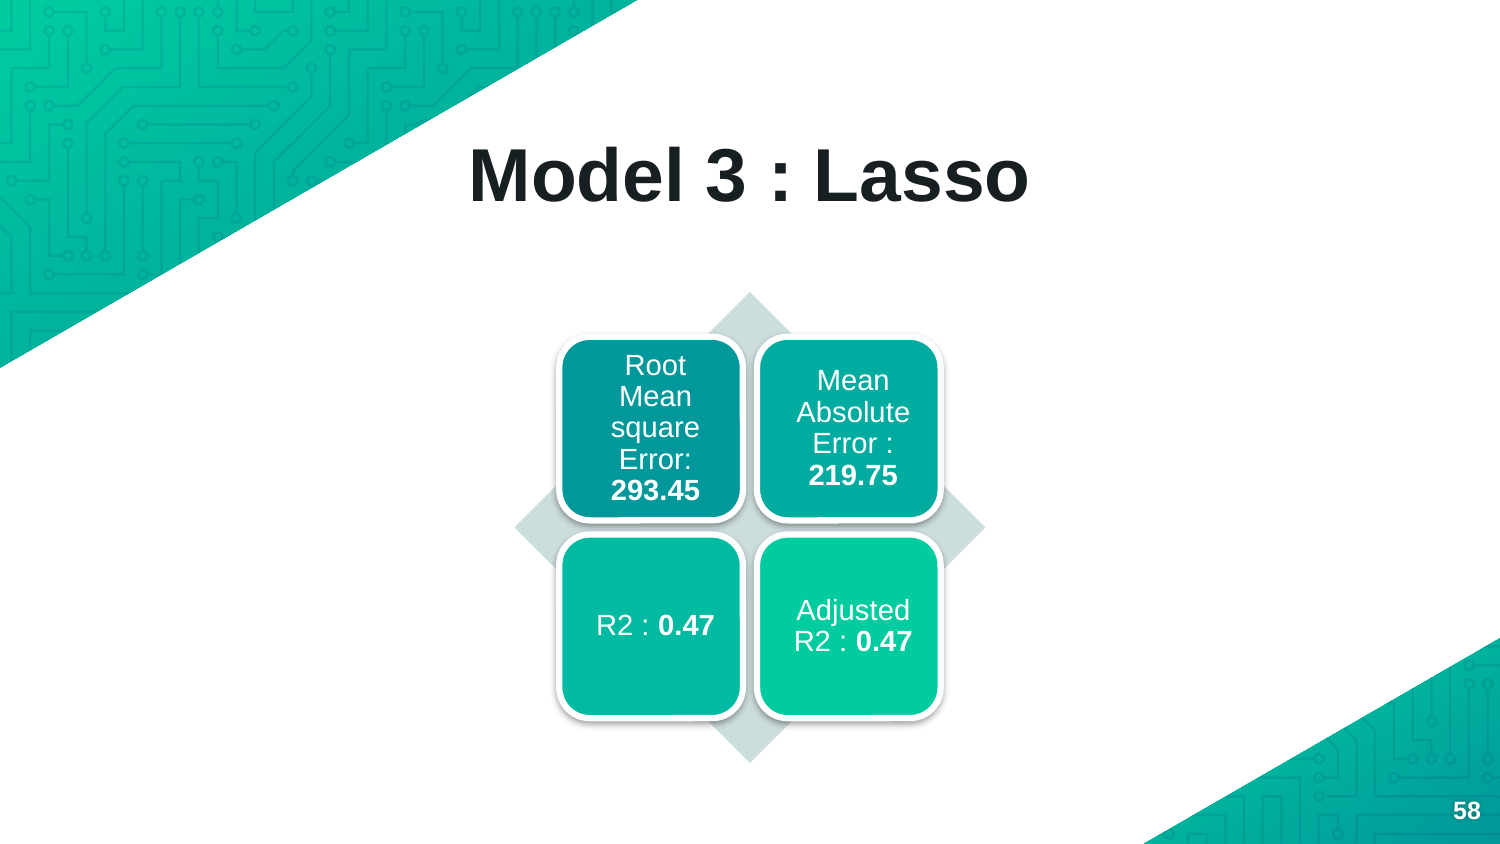

# Model 3 : Lasso
Root Mean square Error: 293.45
Mean Absolute Error : 219.75
R2 : 0.47
Adjusted R2 : 0.47
58